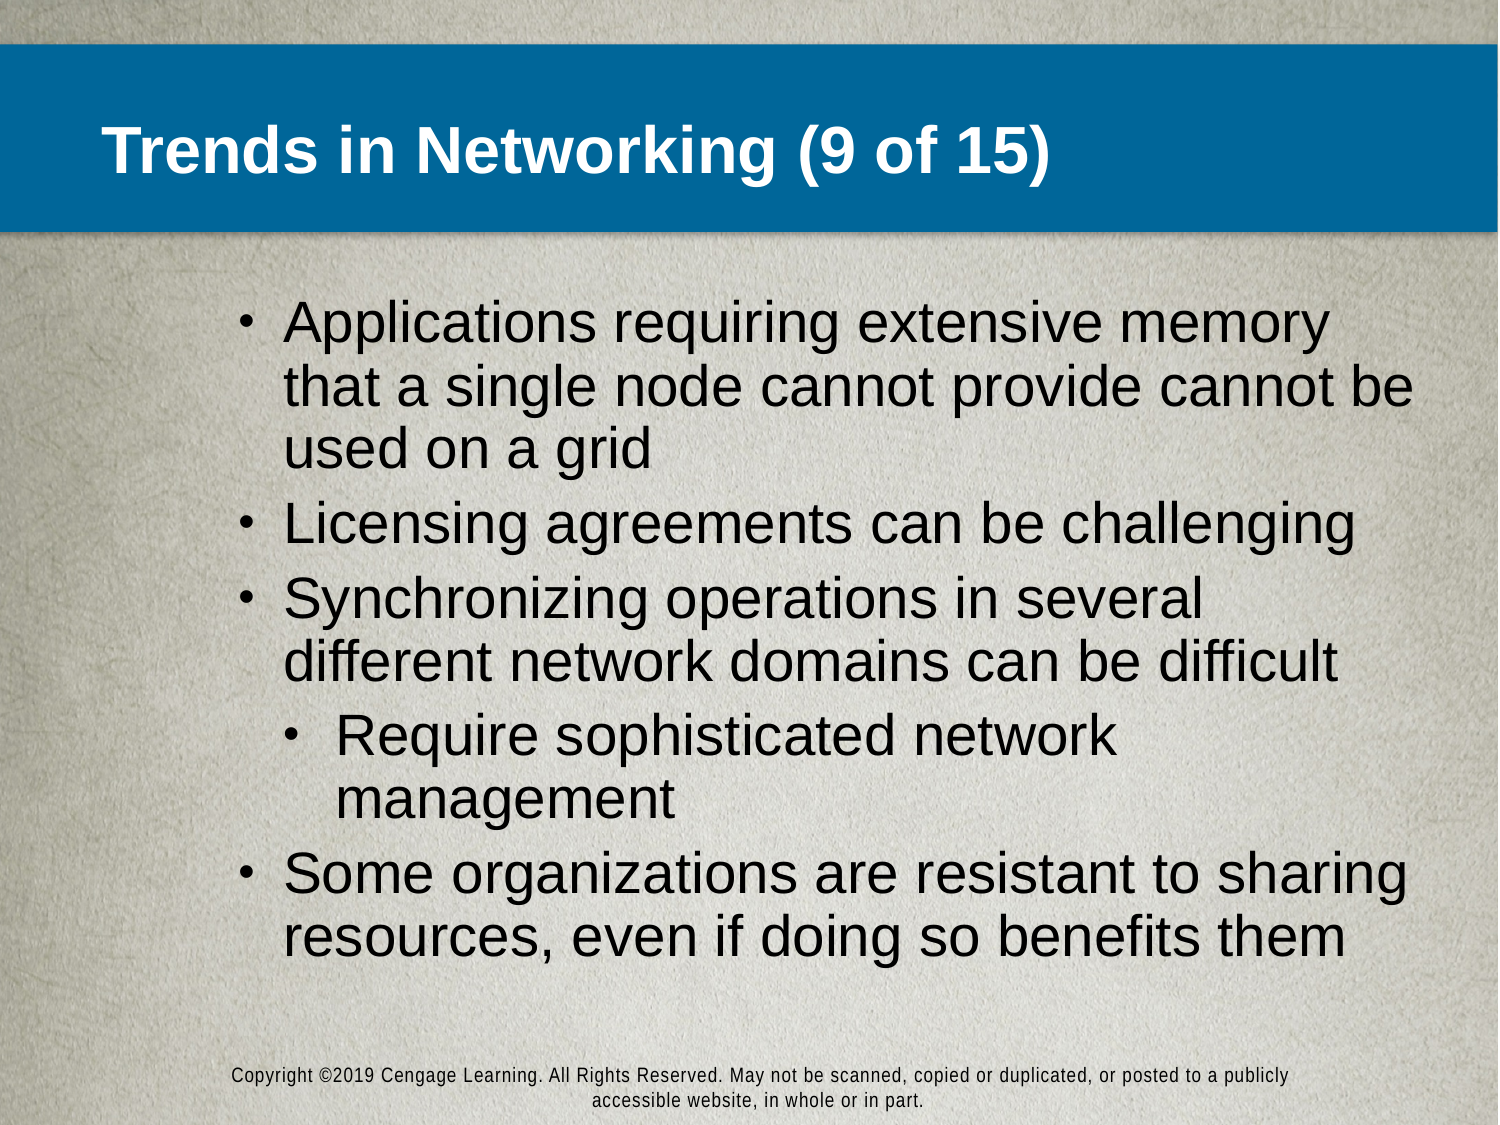

# Trends in Networking (9 of 15)
Applications requiring extensive memory that a single node cannot provide cannot be used on a grid
Licensing agreements can be challenging
Synchronizing operations in several different network domains can be difficult
Require sophisticated network management
Some organizations are resistant to sharing resources, even if doing so benefits them